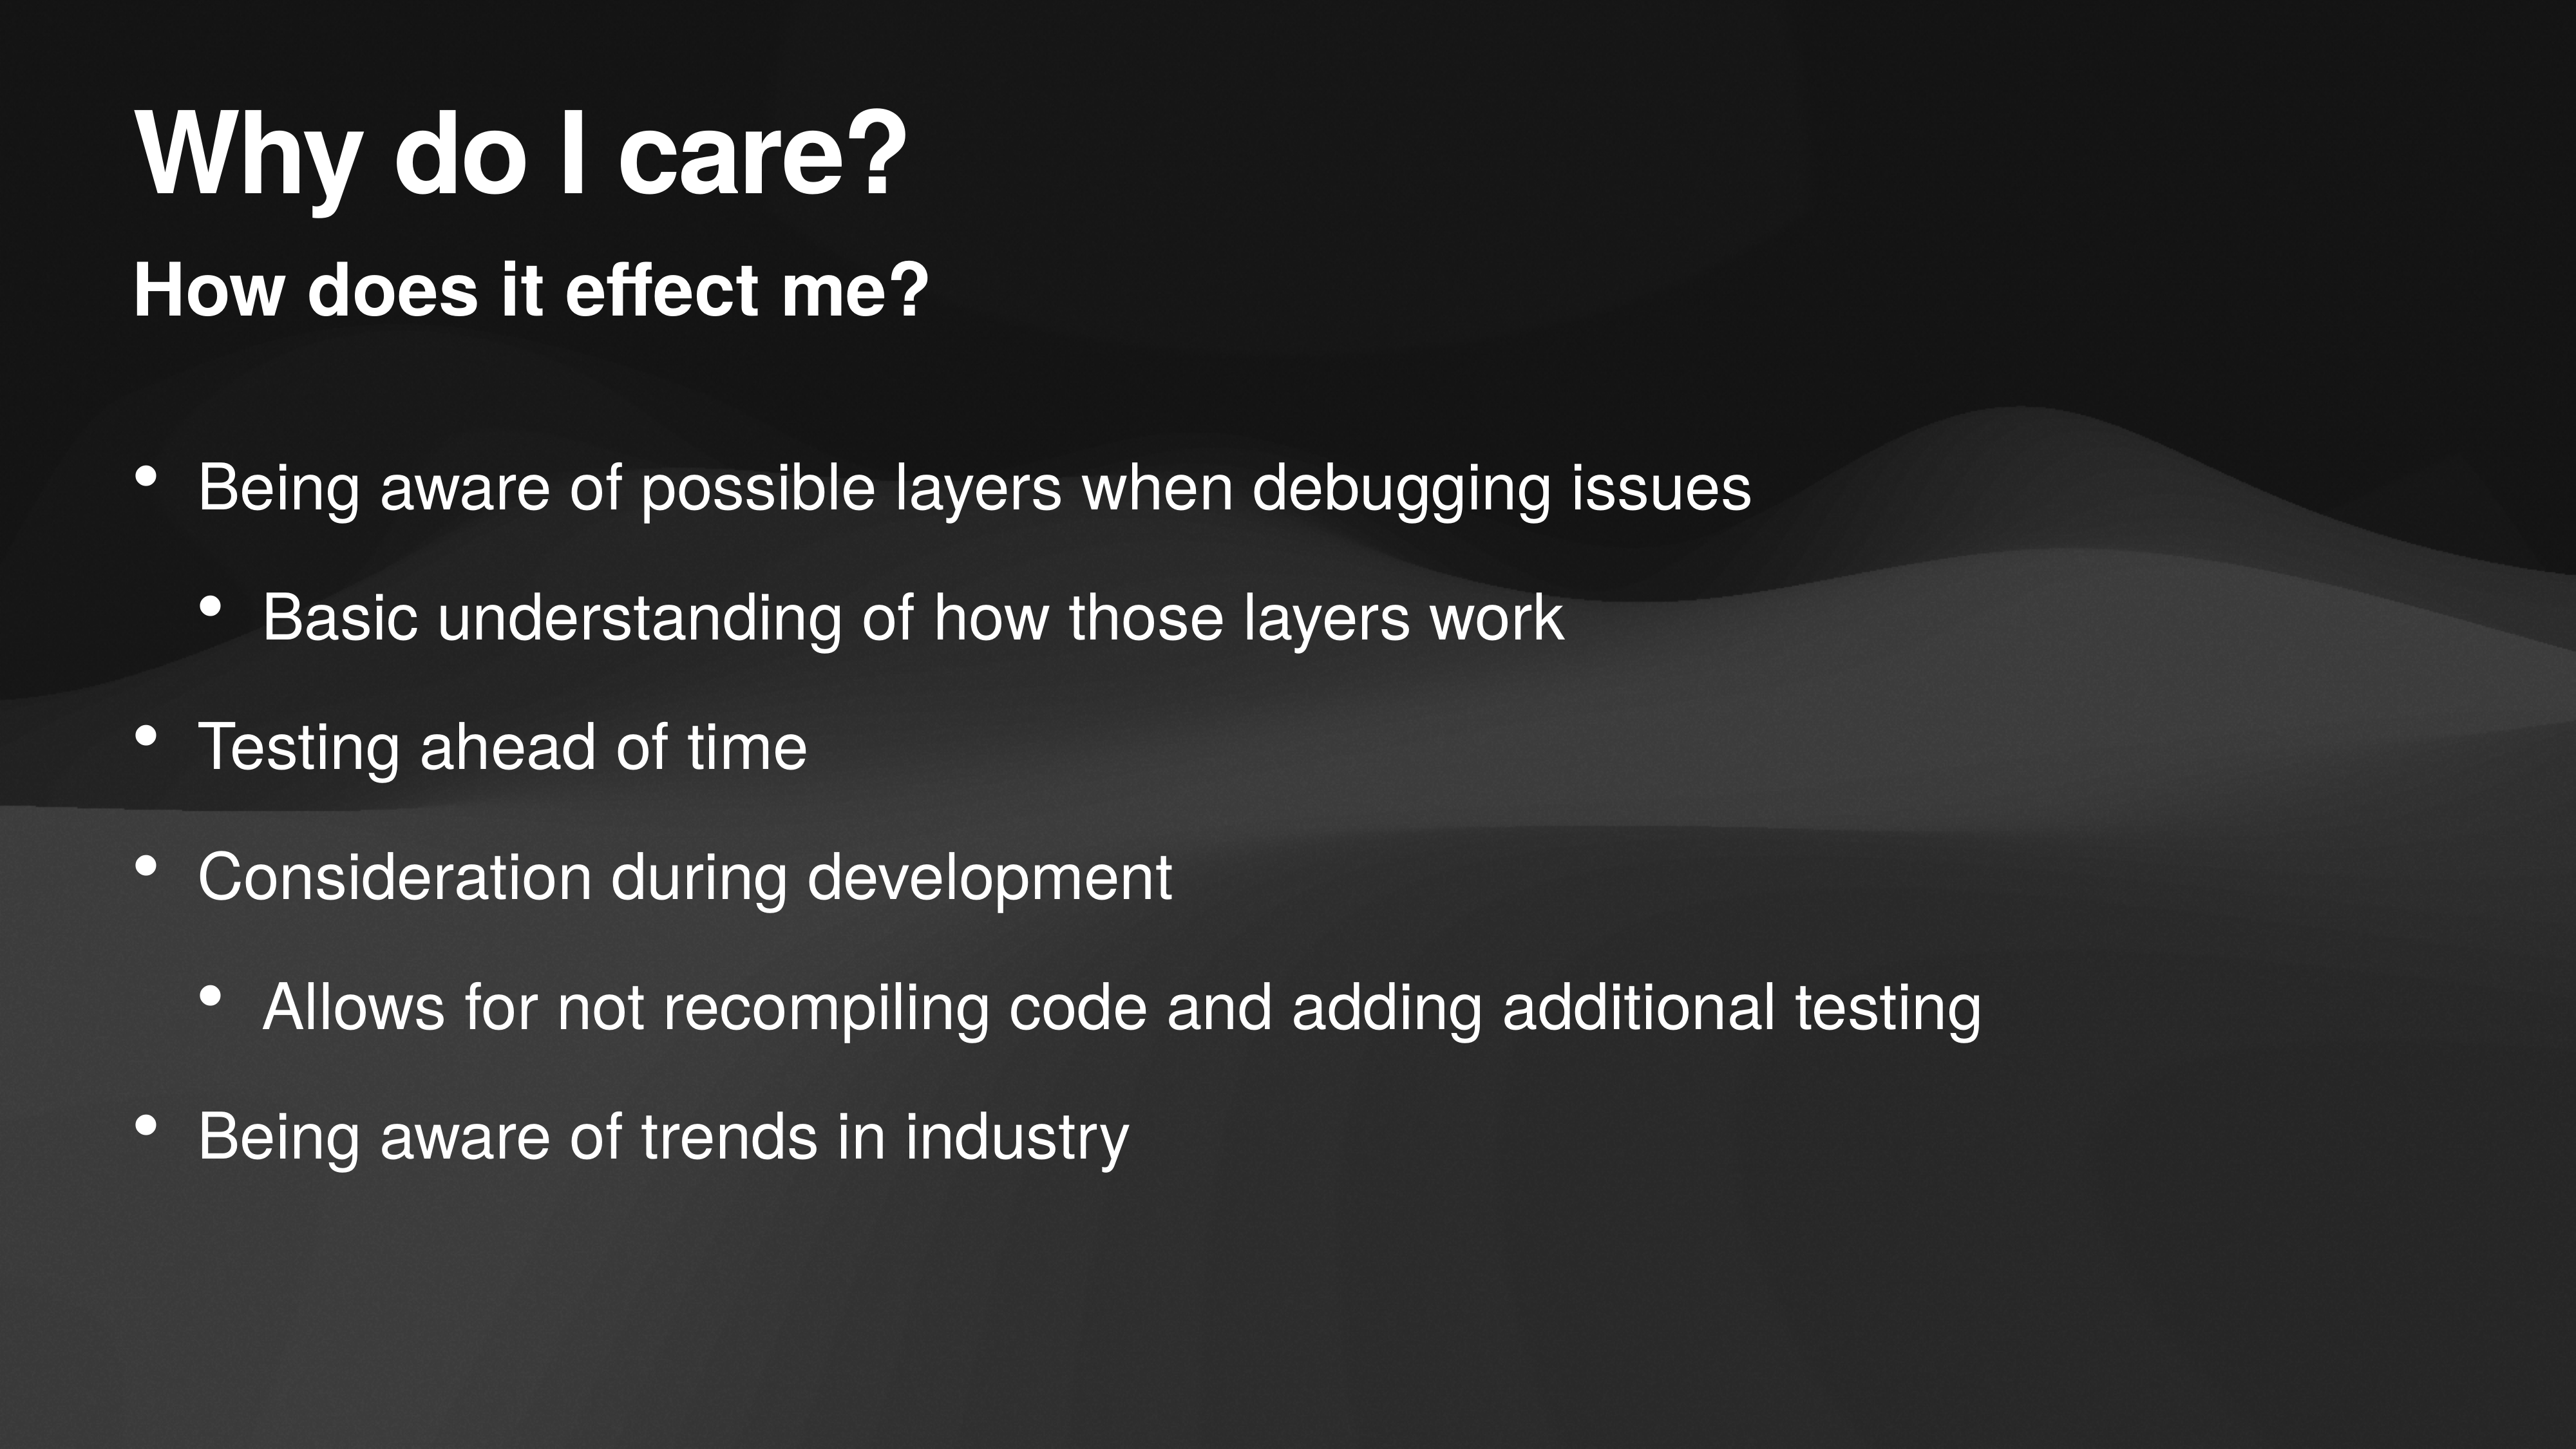

# Why do I care?
How does it effect me?
Being aware of possible layers when debugging issues
Basic understanding of how those layers work
Testing ahead of time
Consideration during development
Allows for not recompiling code and adding additional testing
Being aware of trends in industry